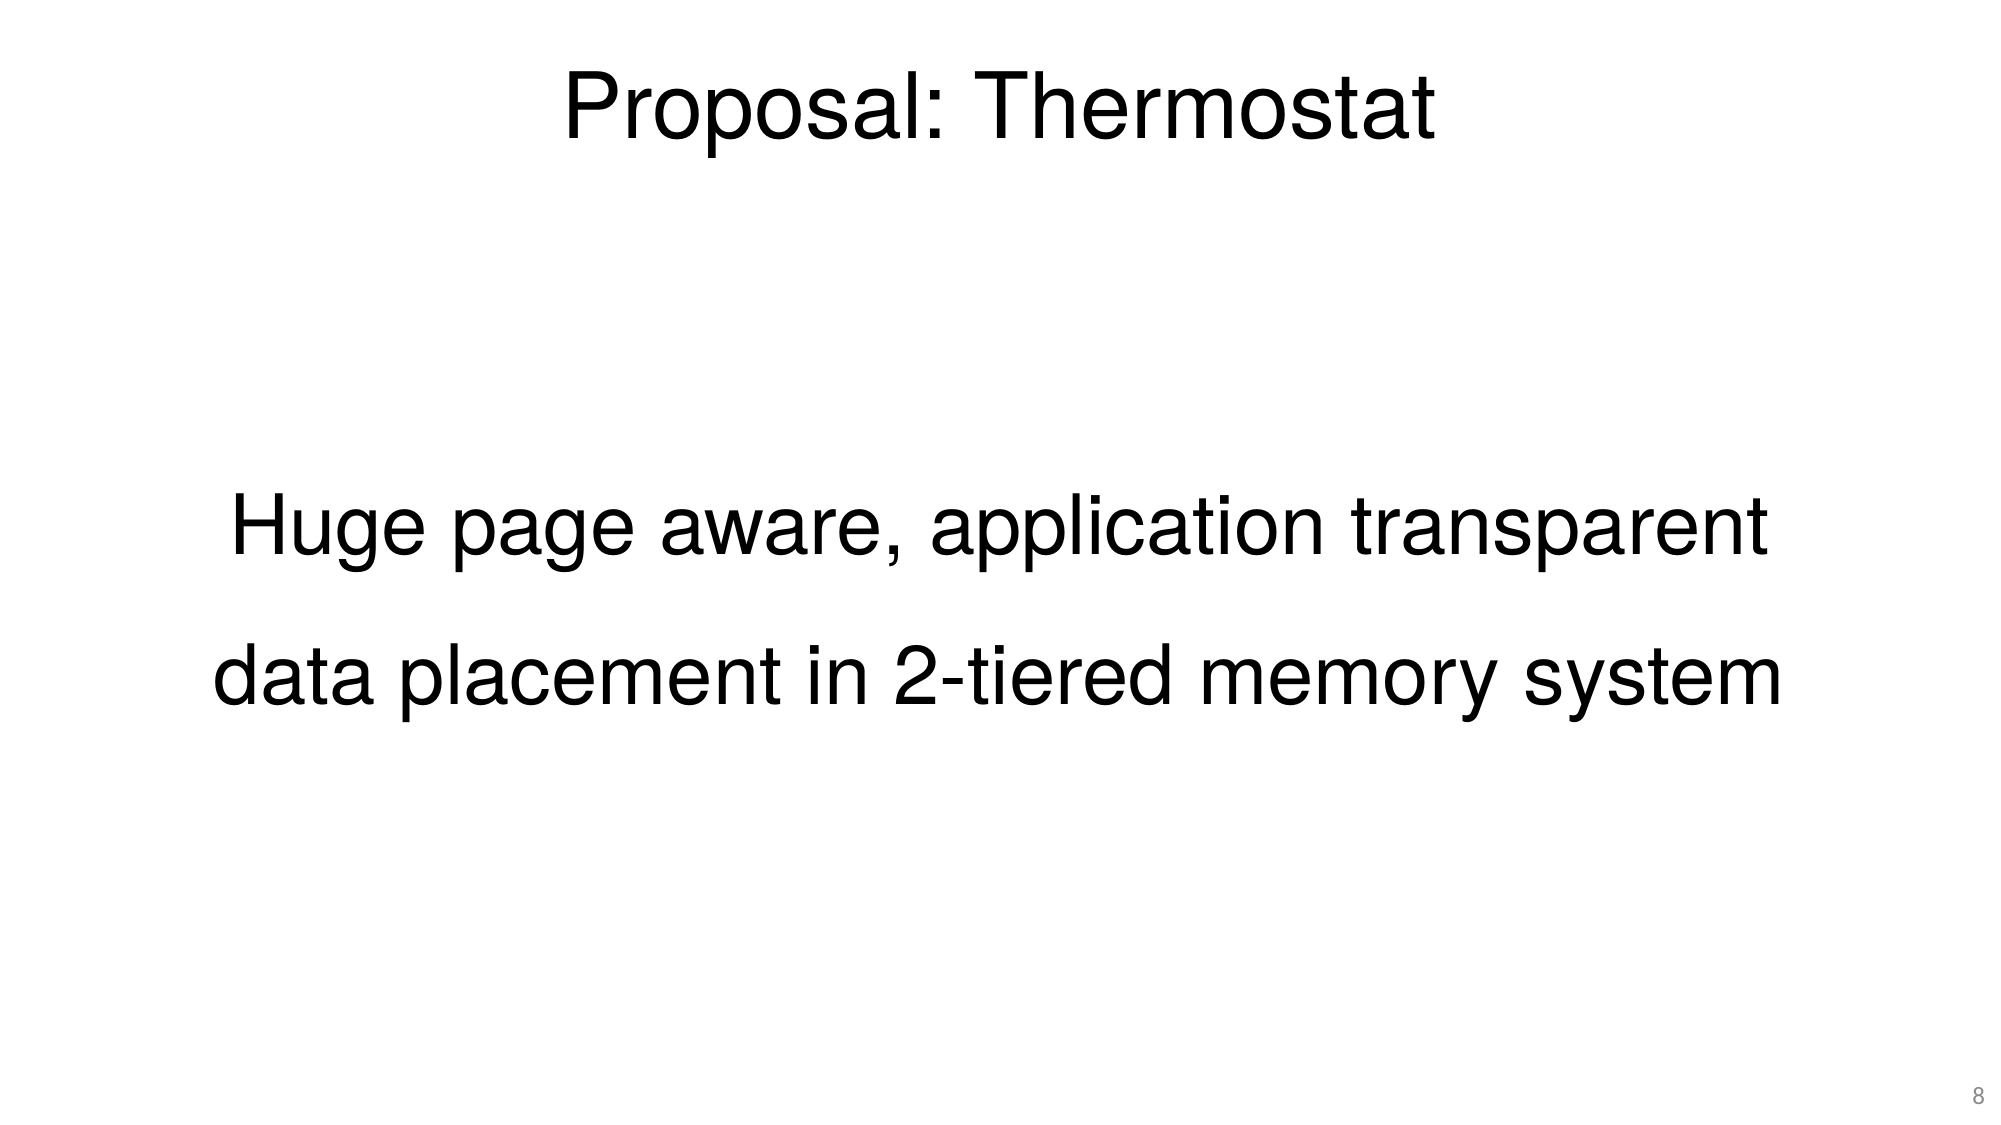

# Proposal: Thermostat
Huge page aware, application transparent data placement in 2-tiered memory system

8